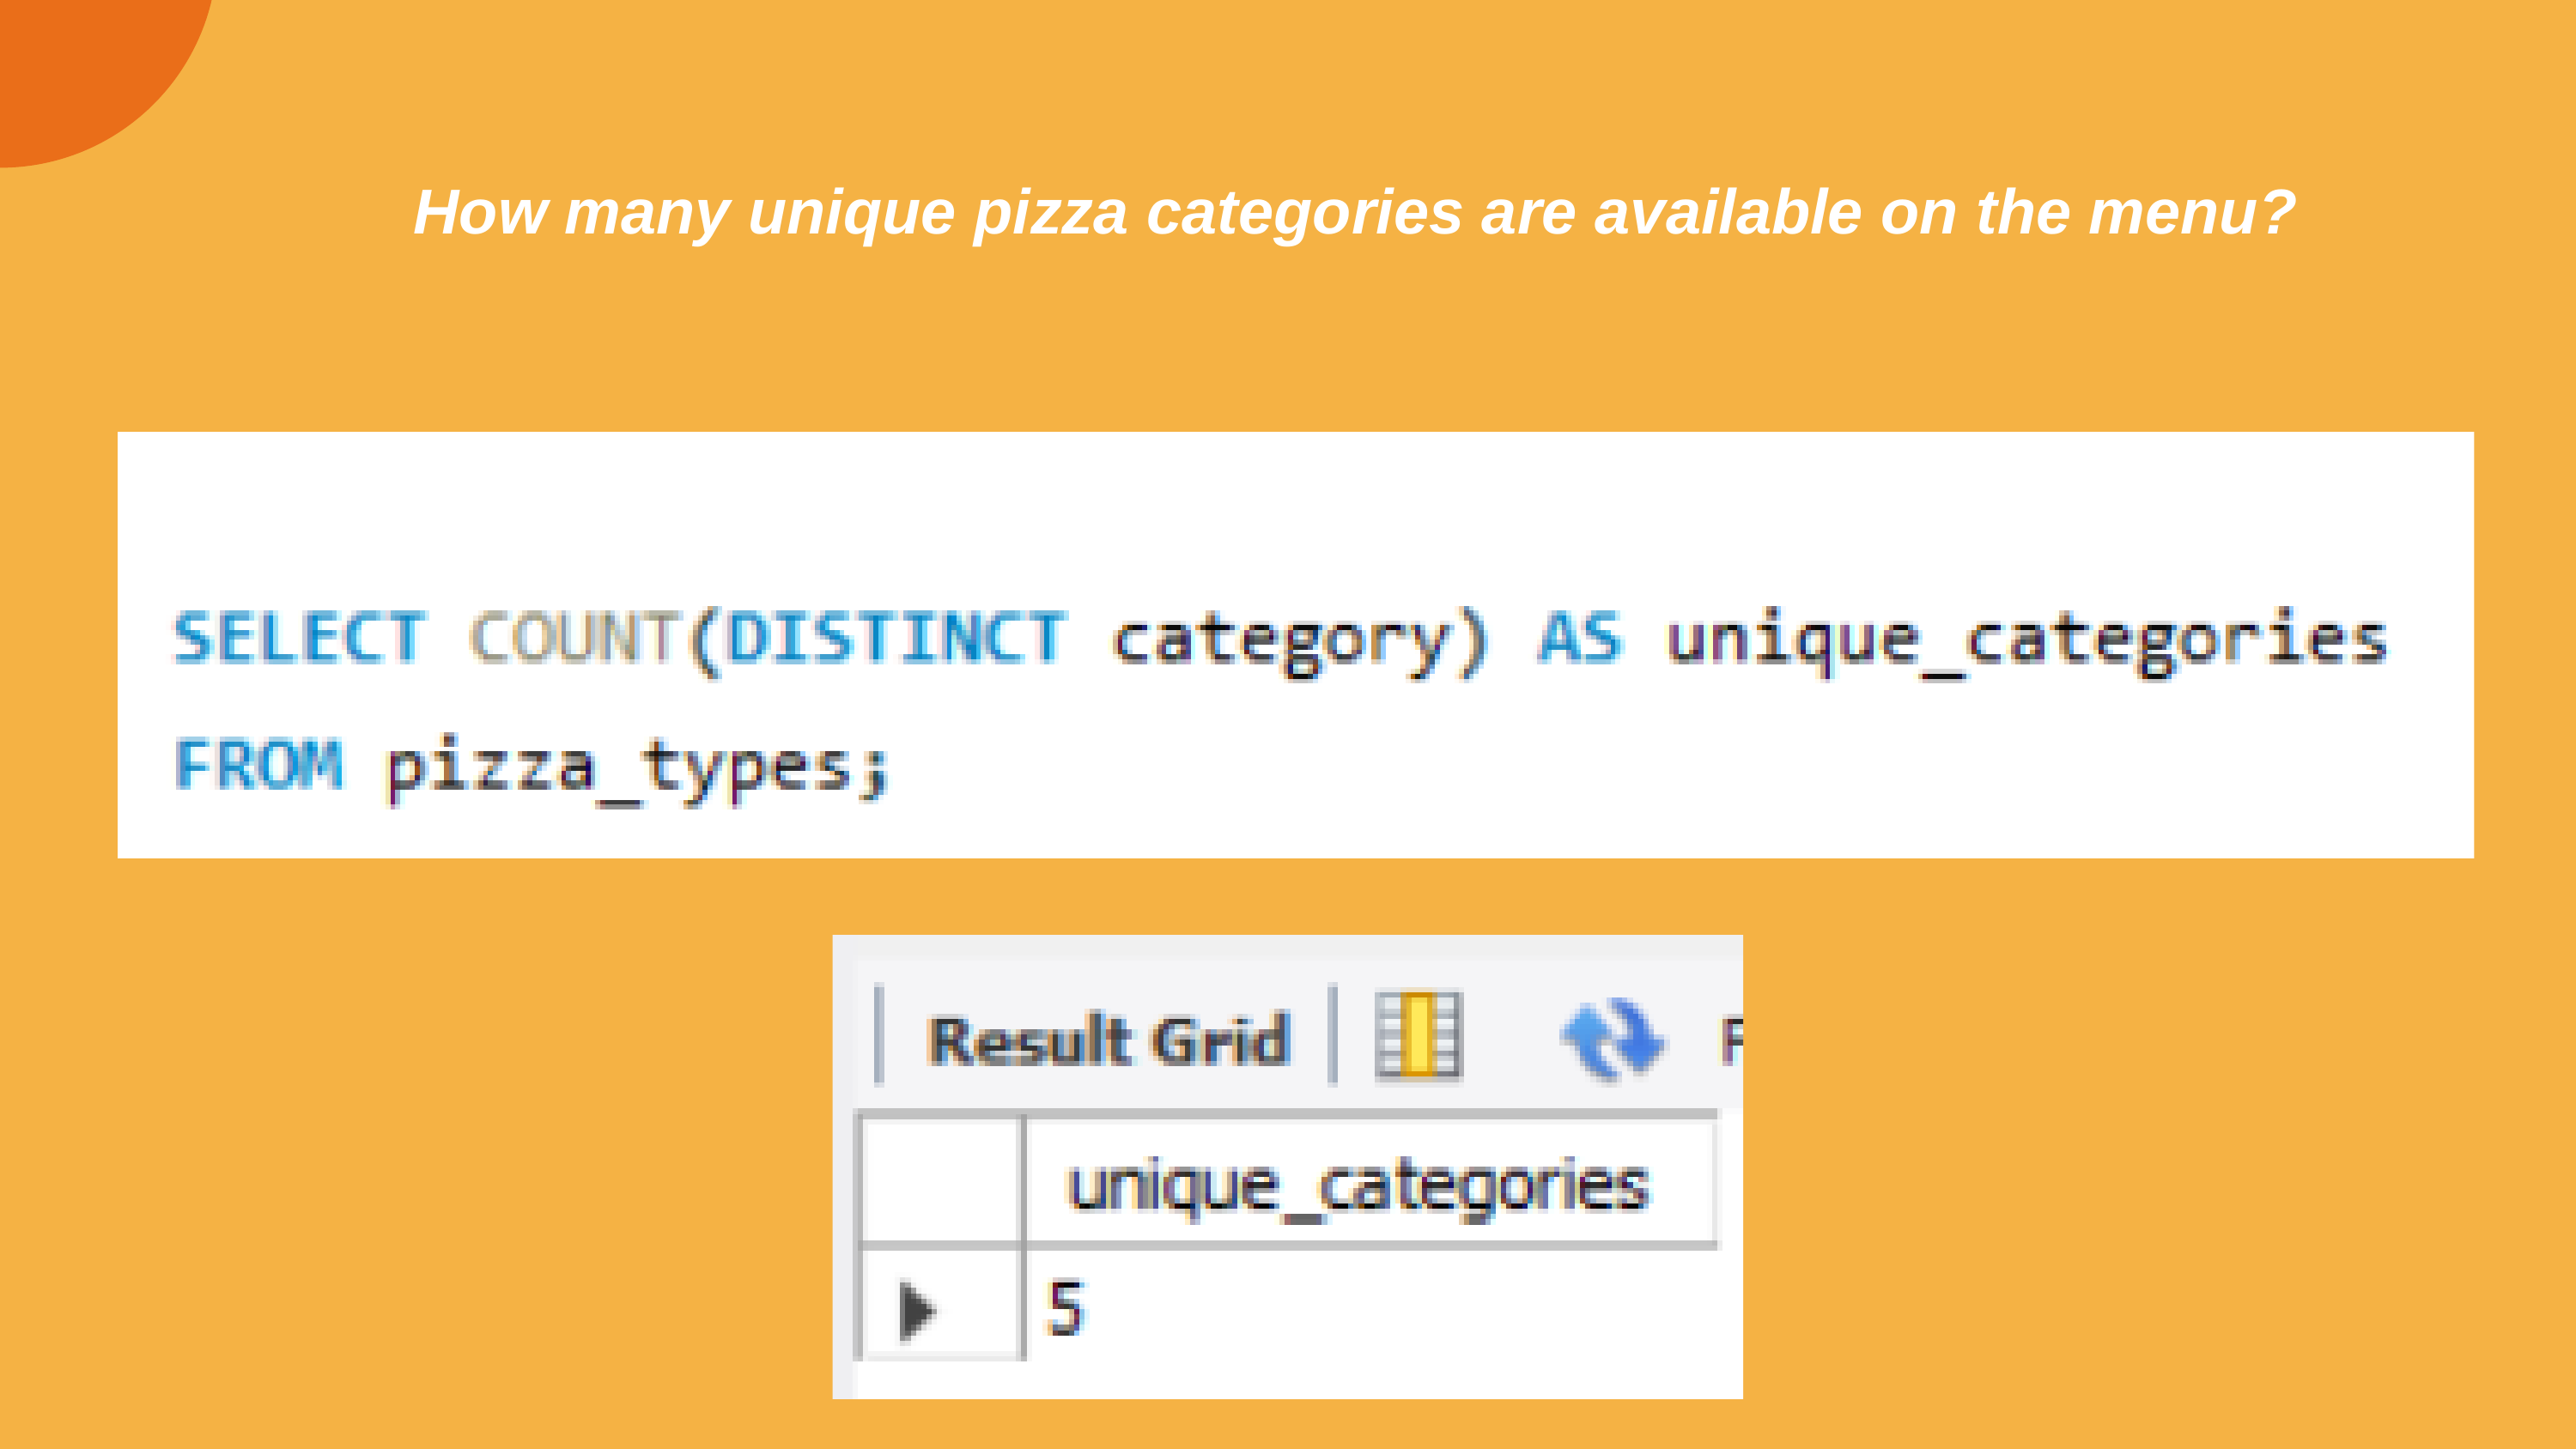

How many unique pizza categories are available on the menu?